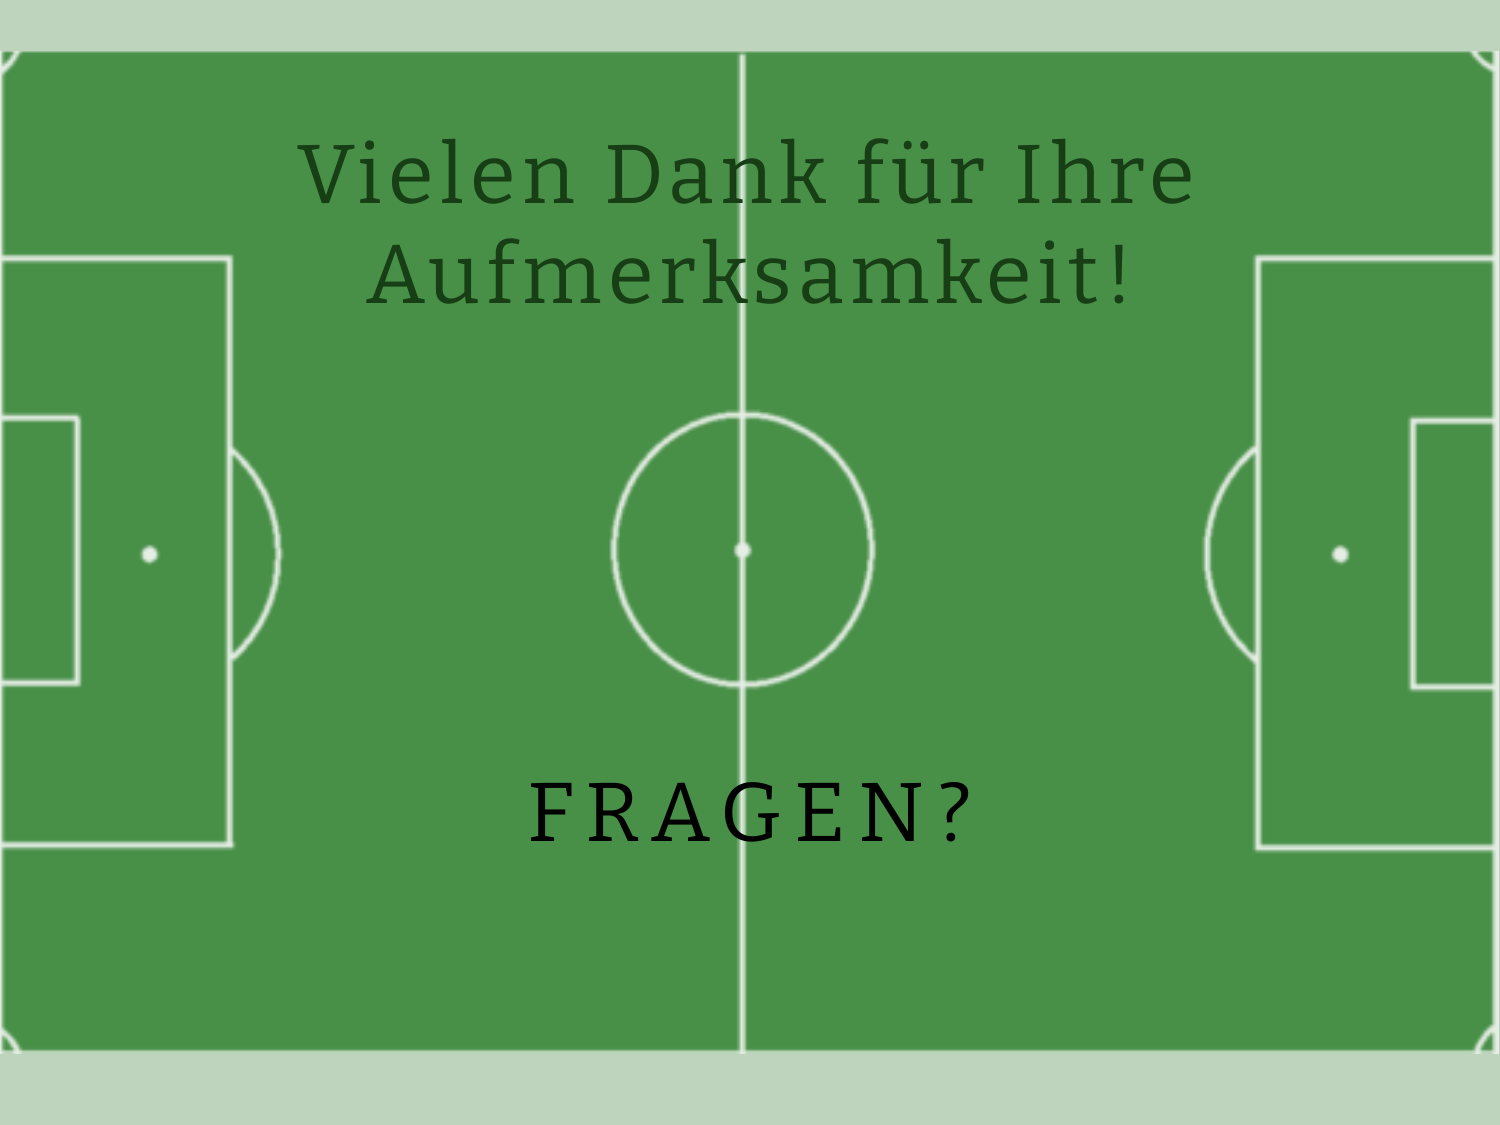

# Vielen Dank für Ihre Aufmerksamkeit!
FRAGEN?